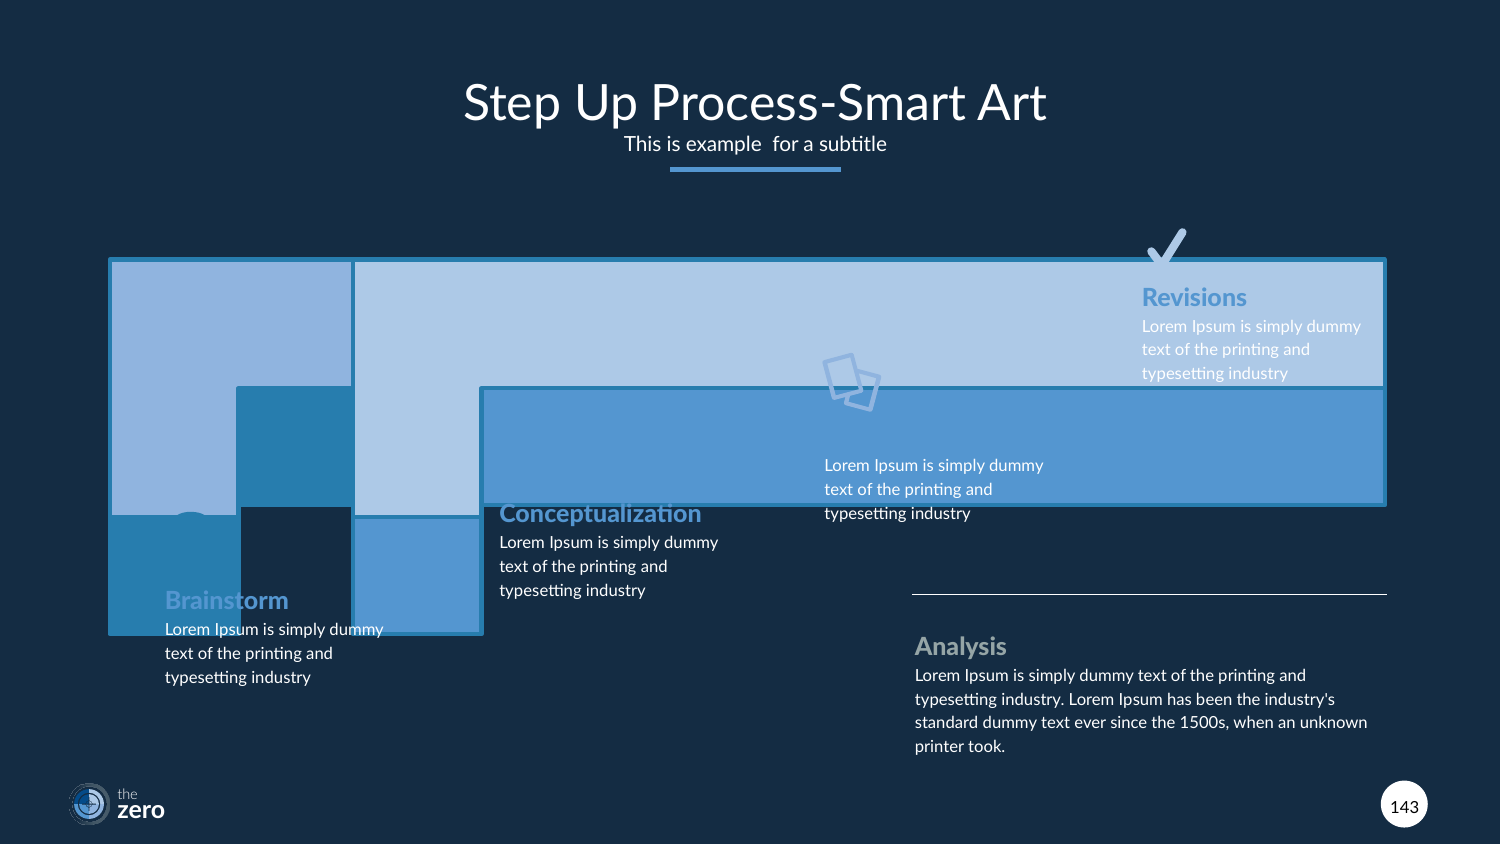

Step Up Process-Smart Art
This is example  for a subtitle

Revisions
Lorem Ipsum is simply dummy text of the printing and typesetting industry

Proposal
Lorem Ipsum is simply dummy text of the printing and typesetting industry

Conceptualization
Lorem Ipsum is simply dummy text of the printing and typesetting industry

Brainstorm
Lorem Ipsum is simply dummy text of the printing and typesetting industry
Analysis
Lorem Ipsum is simply dummy text of the printing and typesetting industry. Lorem Ipsum has been the industry's standard dummy text ever since the 1500s, when an unknown printer took.

the
143
zero